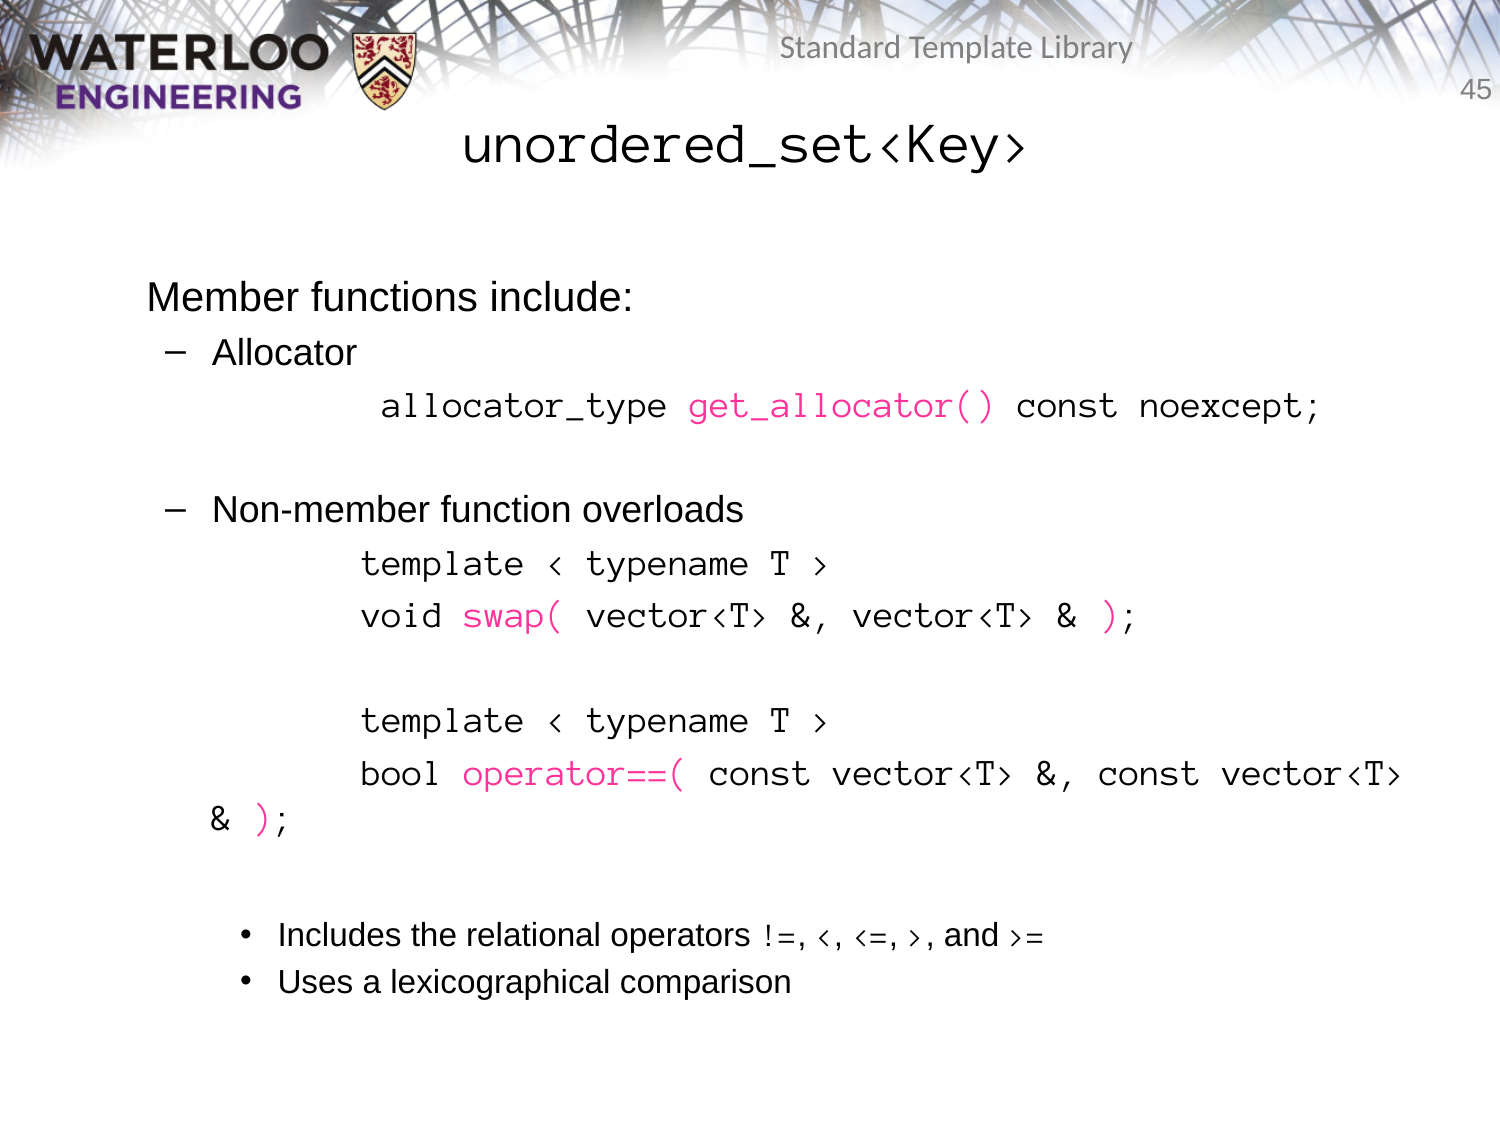

# unordered_set<Key>
	Member functions include:
Allocator
		 allocator_type get_allocator() const noexcept;

Non-member function overloads
		template < typename T >
		void swap( vector<T> &, vector<T> & );

		template < typename T >
		bool operator==( const vector<T> &, const vector<T> & );

Includes the relational operators !=, <, <=, >, and >=
Uses a lexicographical comparison